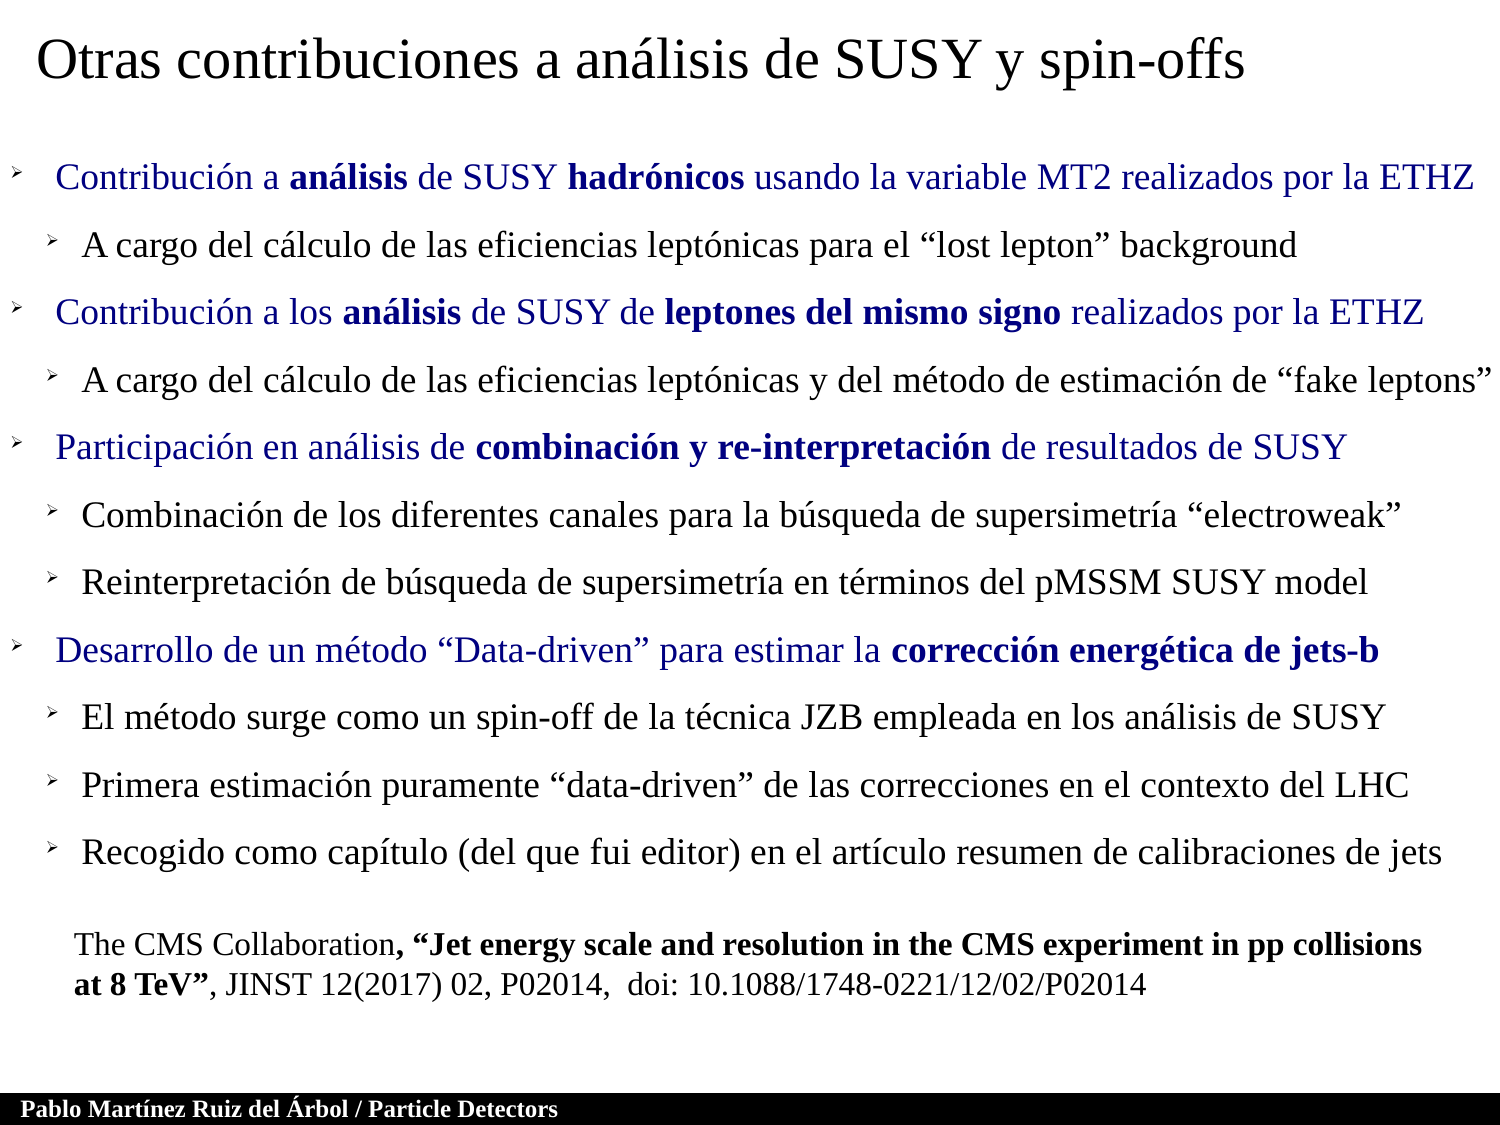

Otras contribuciones a análisis de SUSY y spin-offs
 Contribución a análisis de SUSY hadrónicos usando la variable MT2 realizados por la ETHZ
A cargo del cálculo de las eficiencias leptónicas para el “lost lepton” background
 Contribución a los análisis de SUSY de leptones del mismo signo realizados por la ETHZ
A cargo del cálculo de las eficiencias leptónicas y del método de estimación de “fake leptons”
 Participación en análisis de combinación y re-interpretación de resultados de SUSY
Combinación de los diferentes canales para la búsqueda de supersimetría “electroweak”
Reinterpretación de búsqueda de supersimetría en términos del pMSSM SUSY model
 Desarrollo de un método “Data-driven” para estimar la corrección energética de jets-b
El método surge como un spin-off de la técnica JZB empleada en los análisis de SUSY
Primera estimación puramente “data-driven” de las correcciones en el contexto del LHC
Recogido como capítulo (del que fui editor) en el artículo resumen de calibraciones de jets
The CMS Collaboration, “Jet energy scale and resolution in the CMS experiment in pp collisions at 8 TeV”, JINST 12(2017) 02, P02014,  doi: 10.1088/1748-0221/12/02/P02014